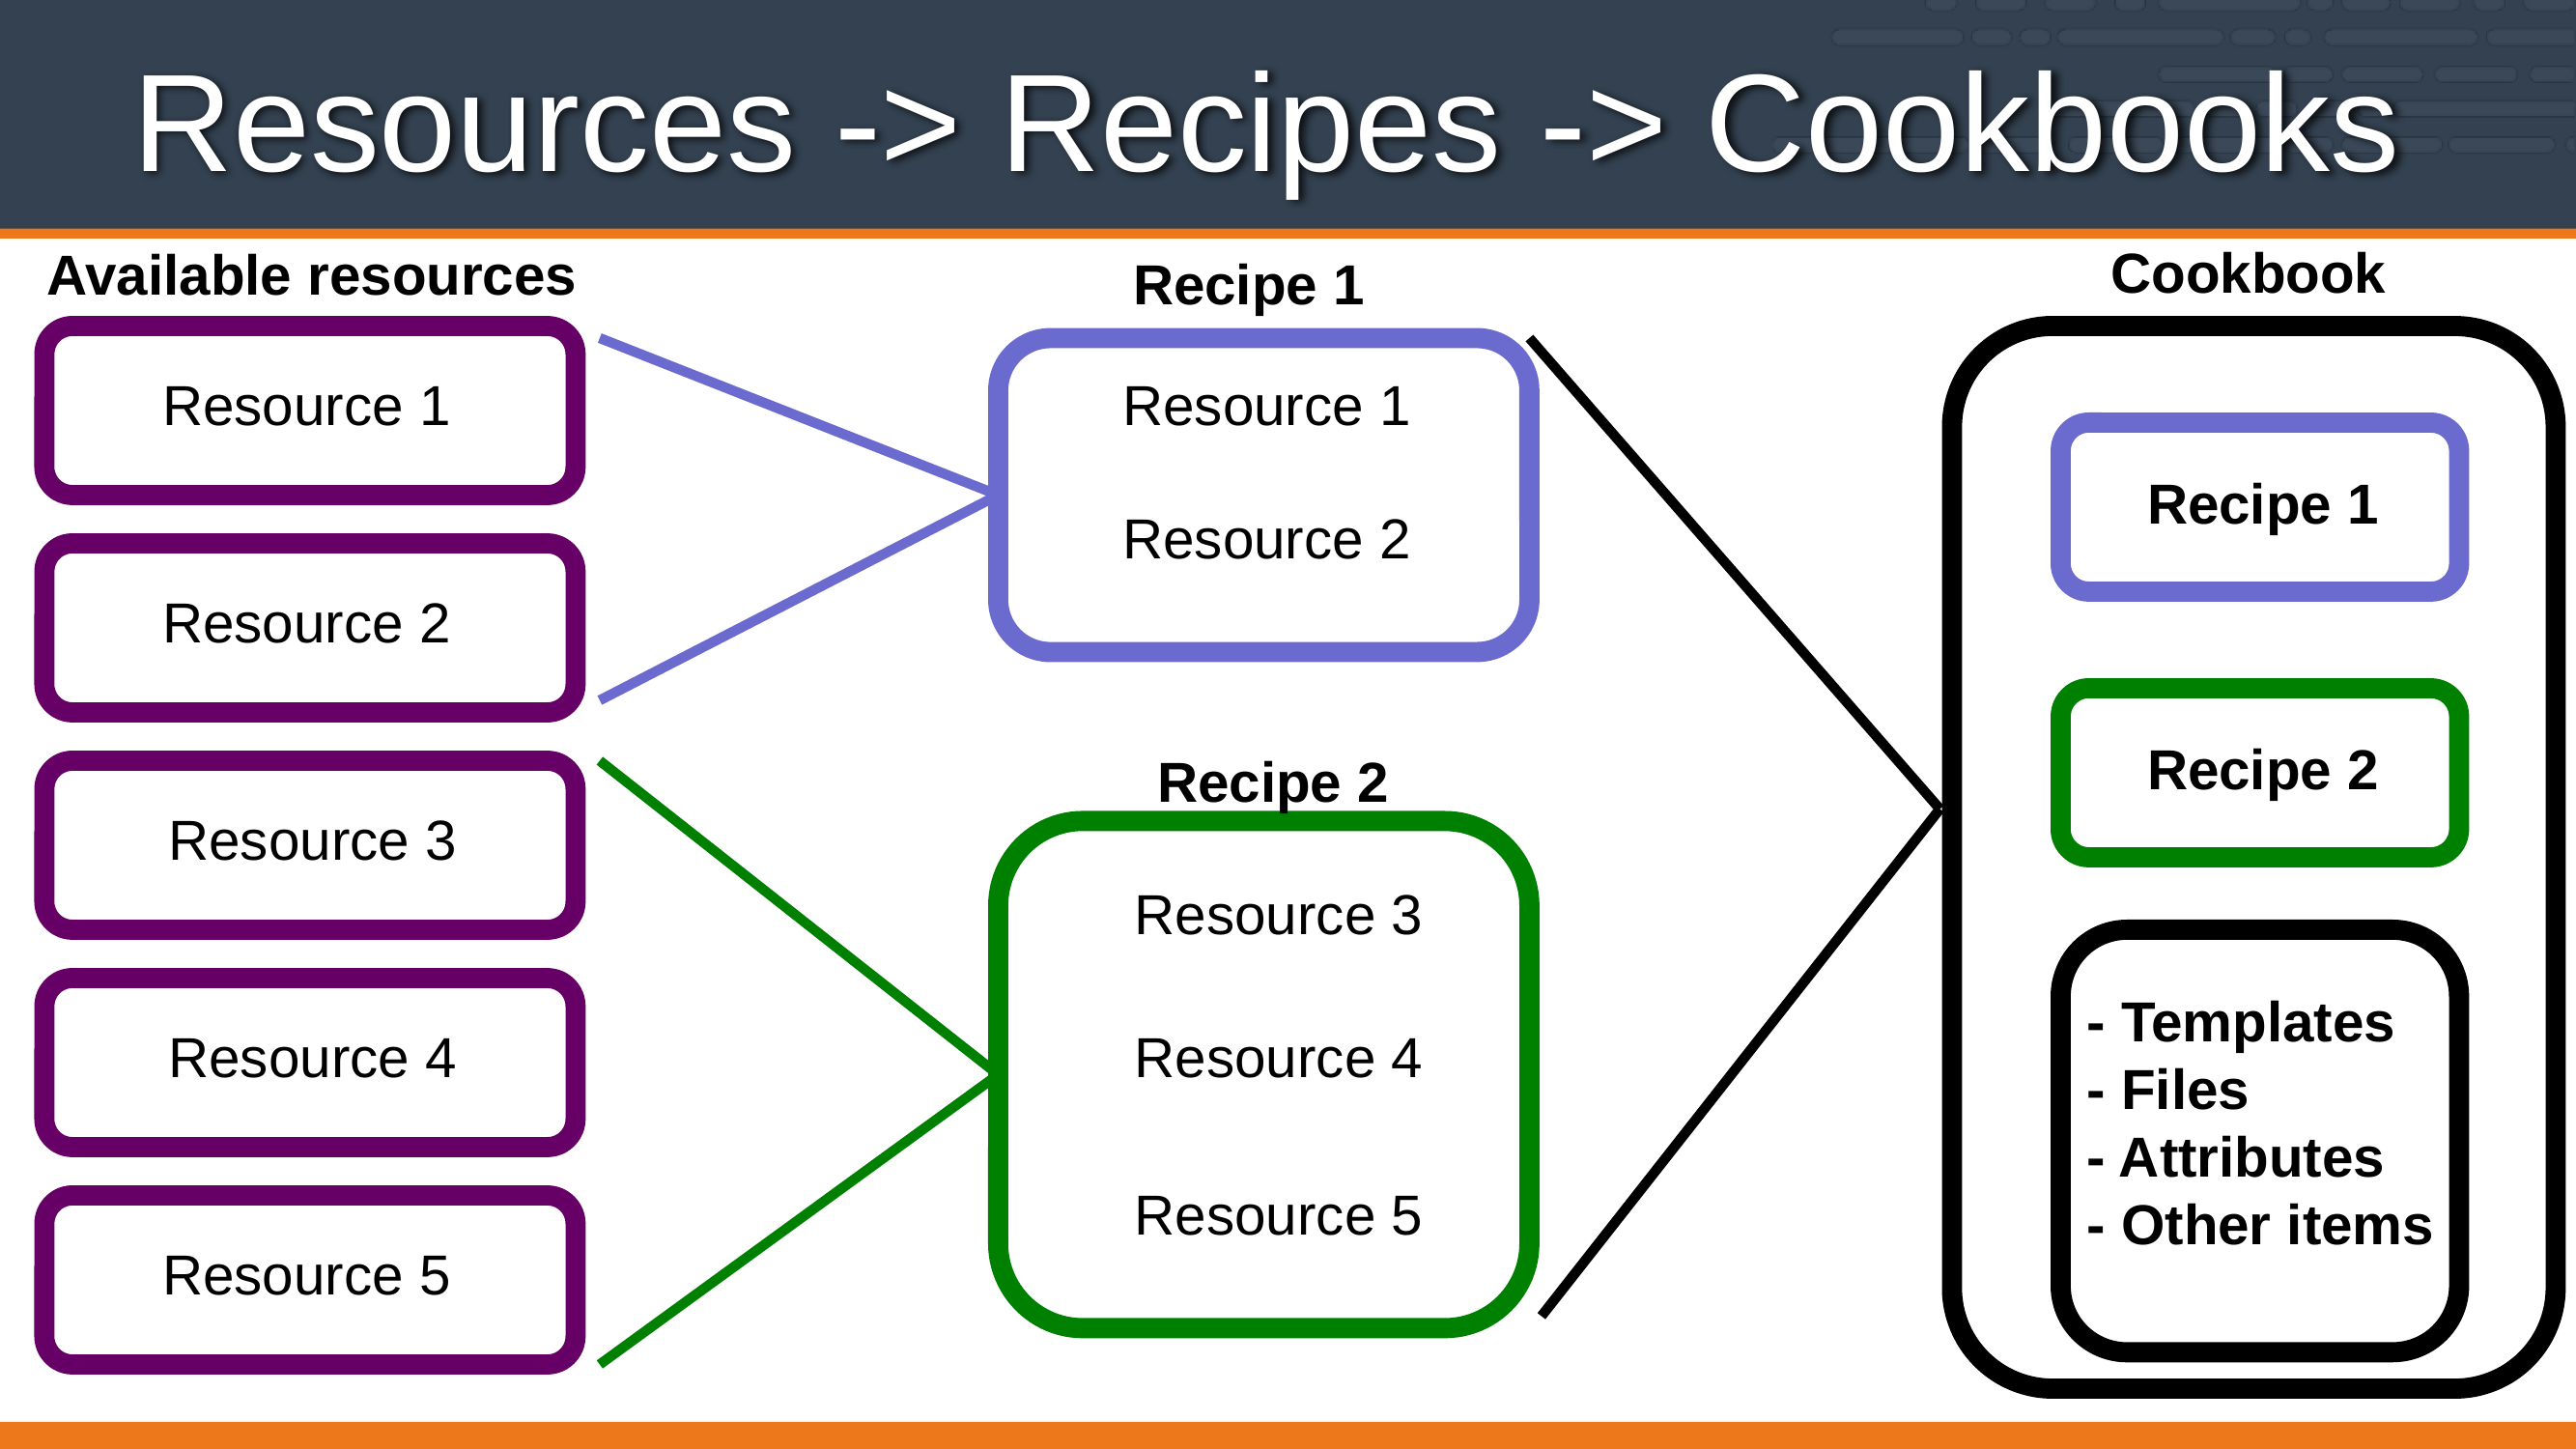

# Resources -> Recipes -> Cookbooks
Cookbook
Available resources
Recipe 1

Resource 1
Resource 1

Recipe 1
Resource 2

Resource 2

Recipe 2
Recipe 2

Resource 3

Resource 3

- Templates
- Files
- Attributes
- Other items
Resource 4
Resource 4

Resource 5

Resource 5